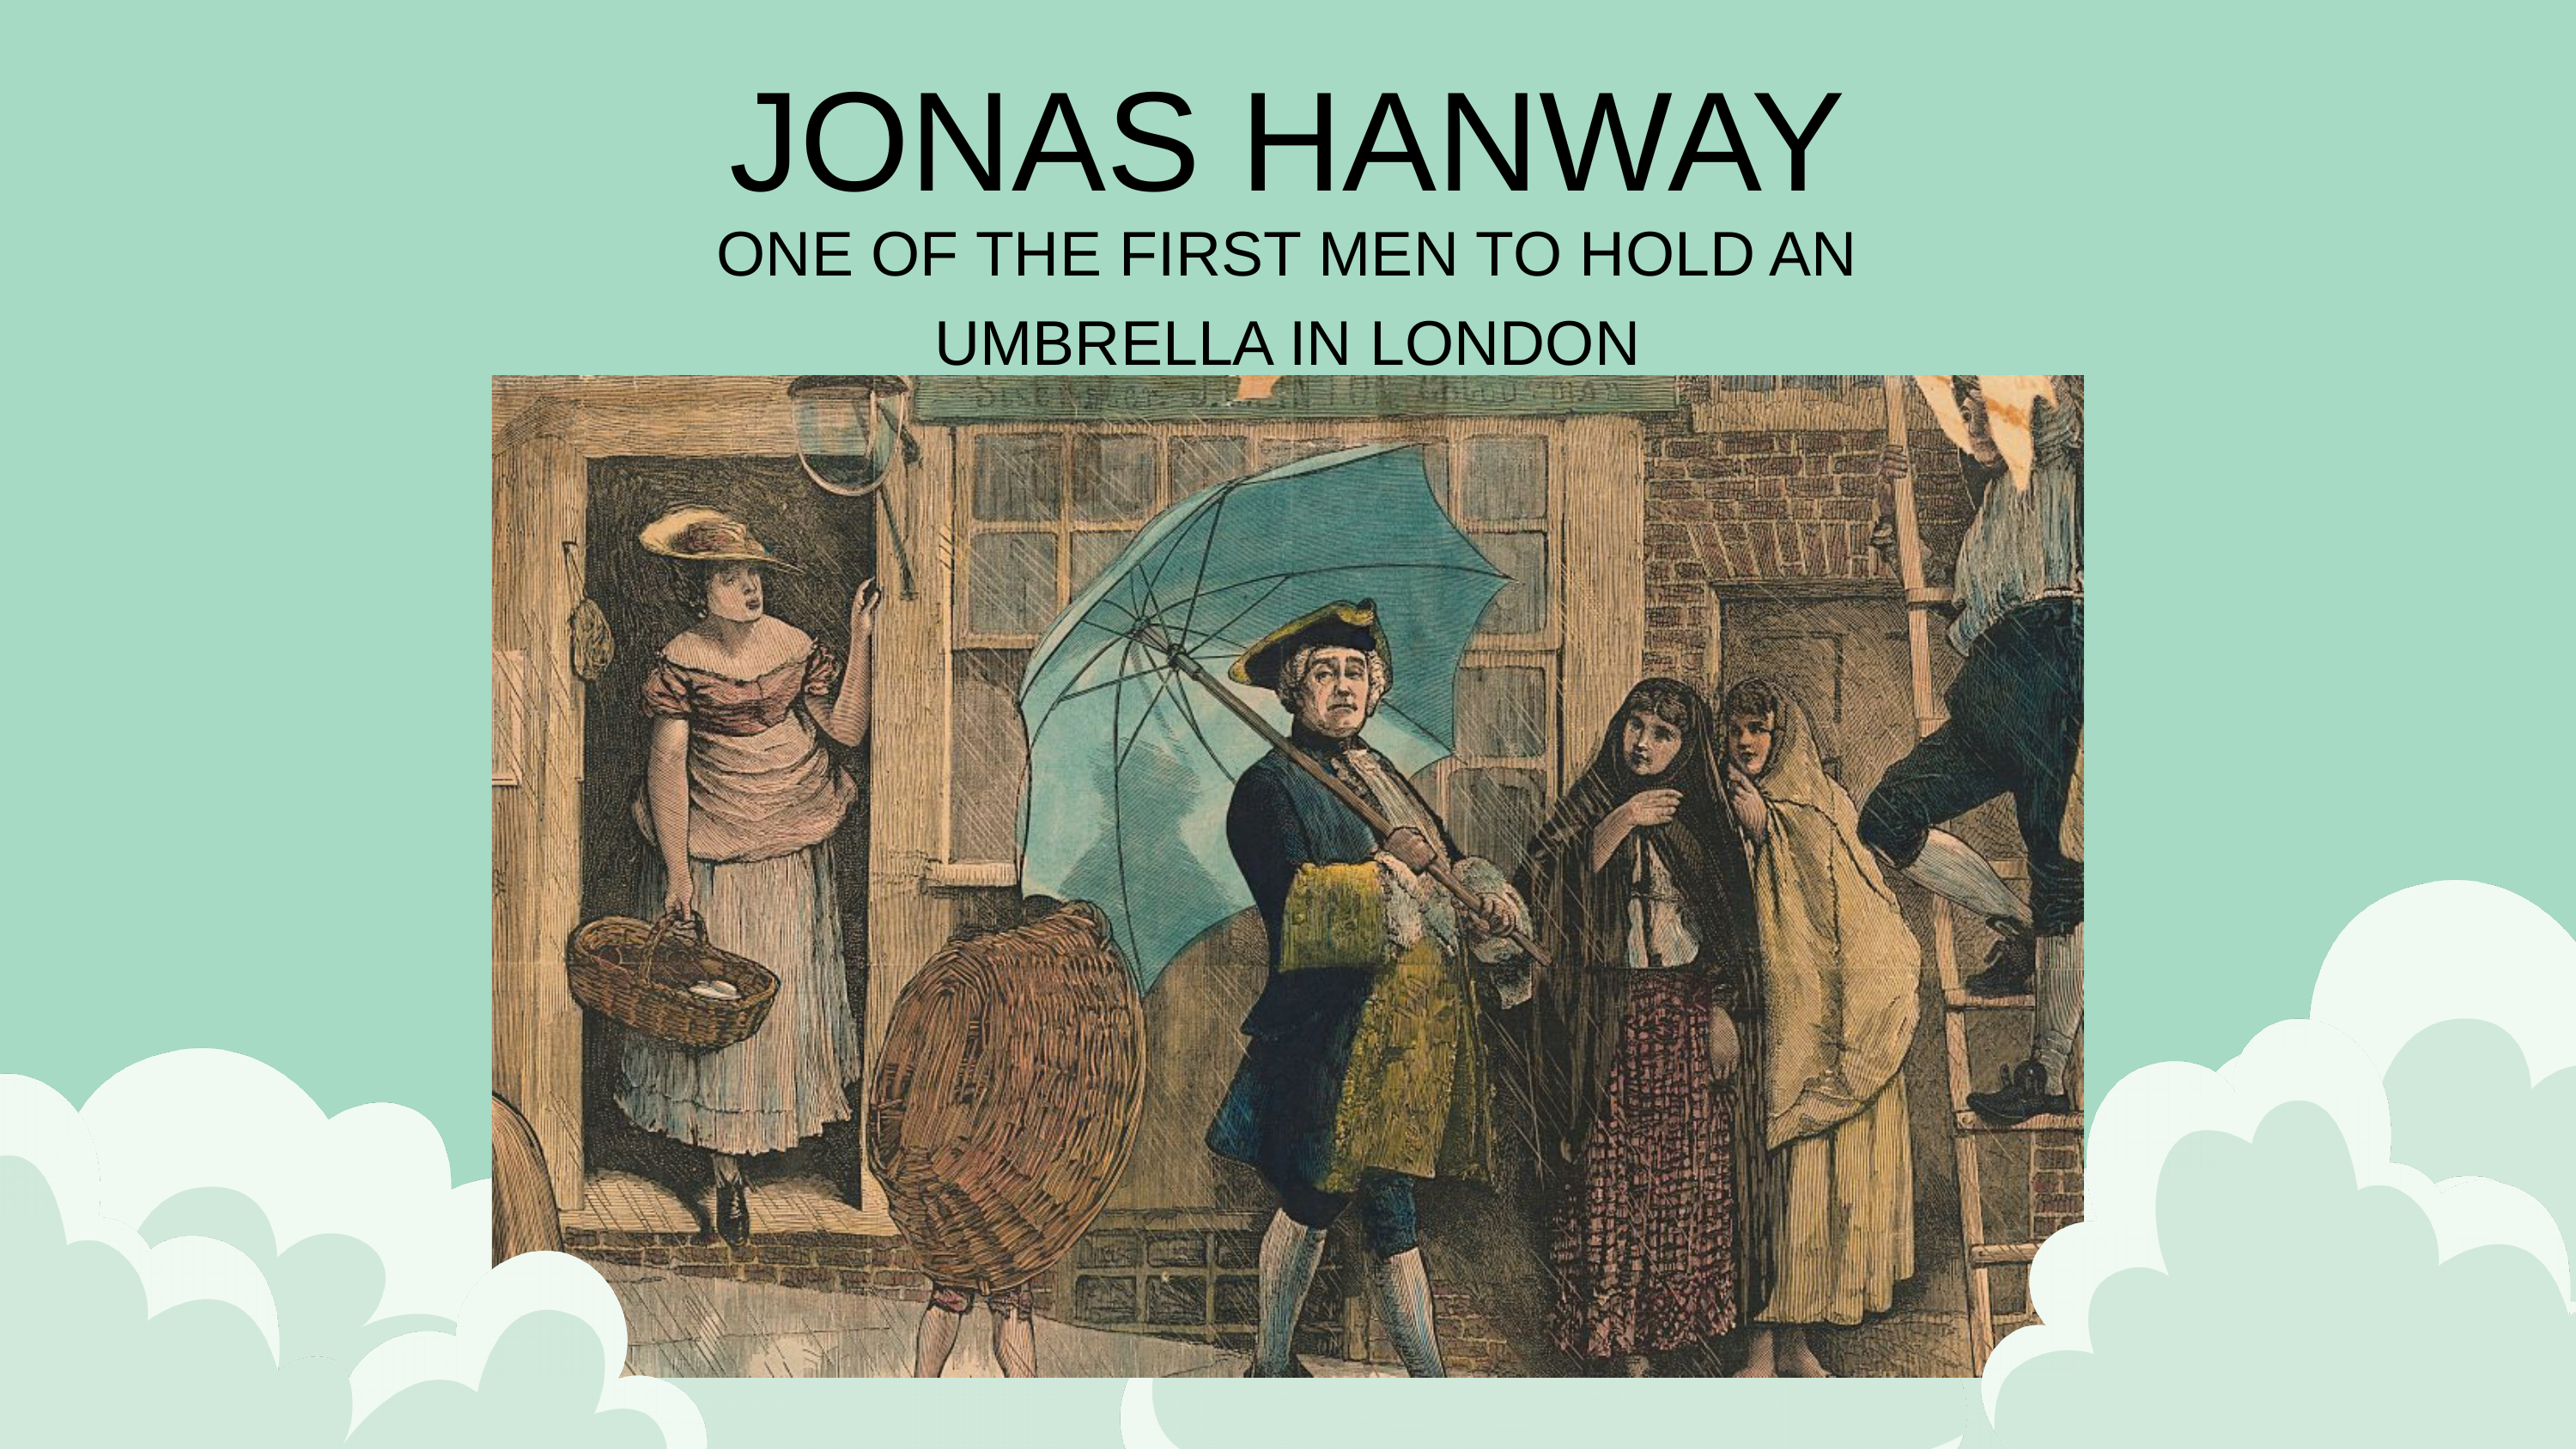

JONAS HANWAY
ONE OF THE FIRST MEN TO HOLD AN UMBRELLA IN LONDON